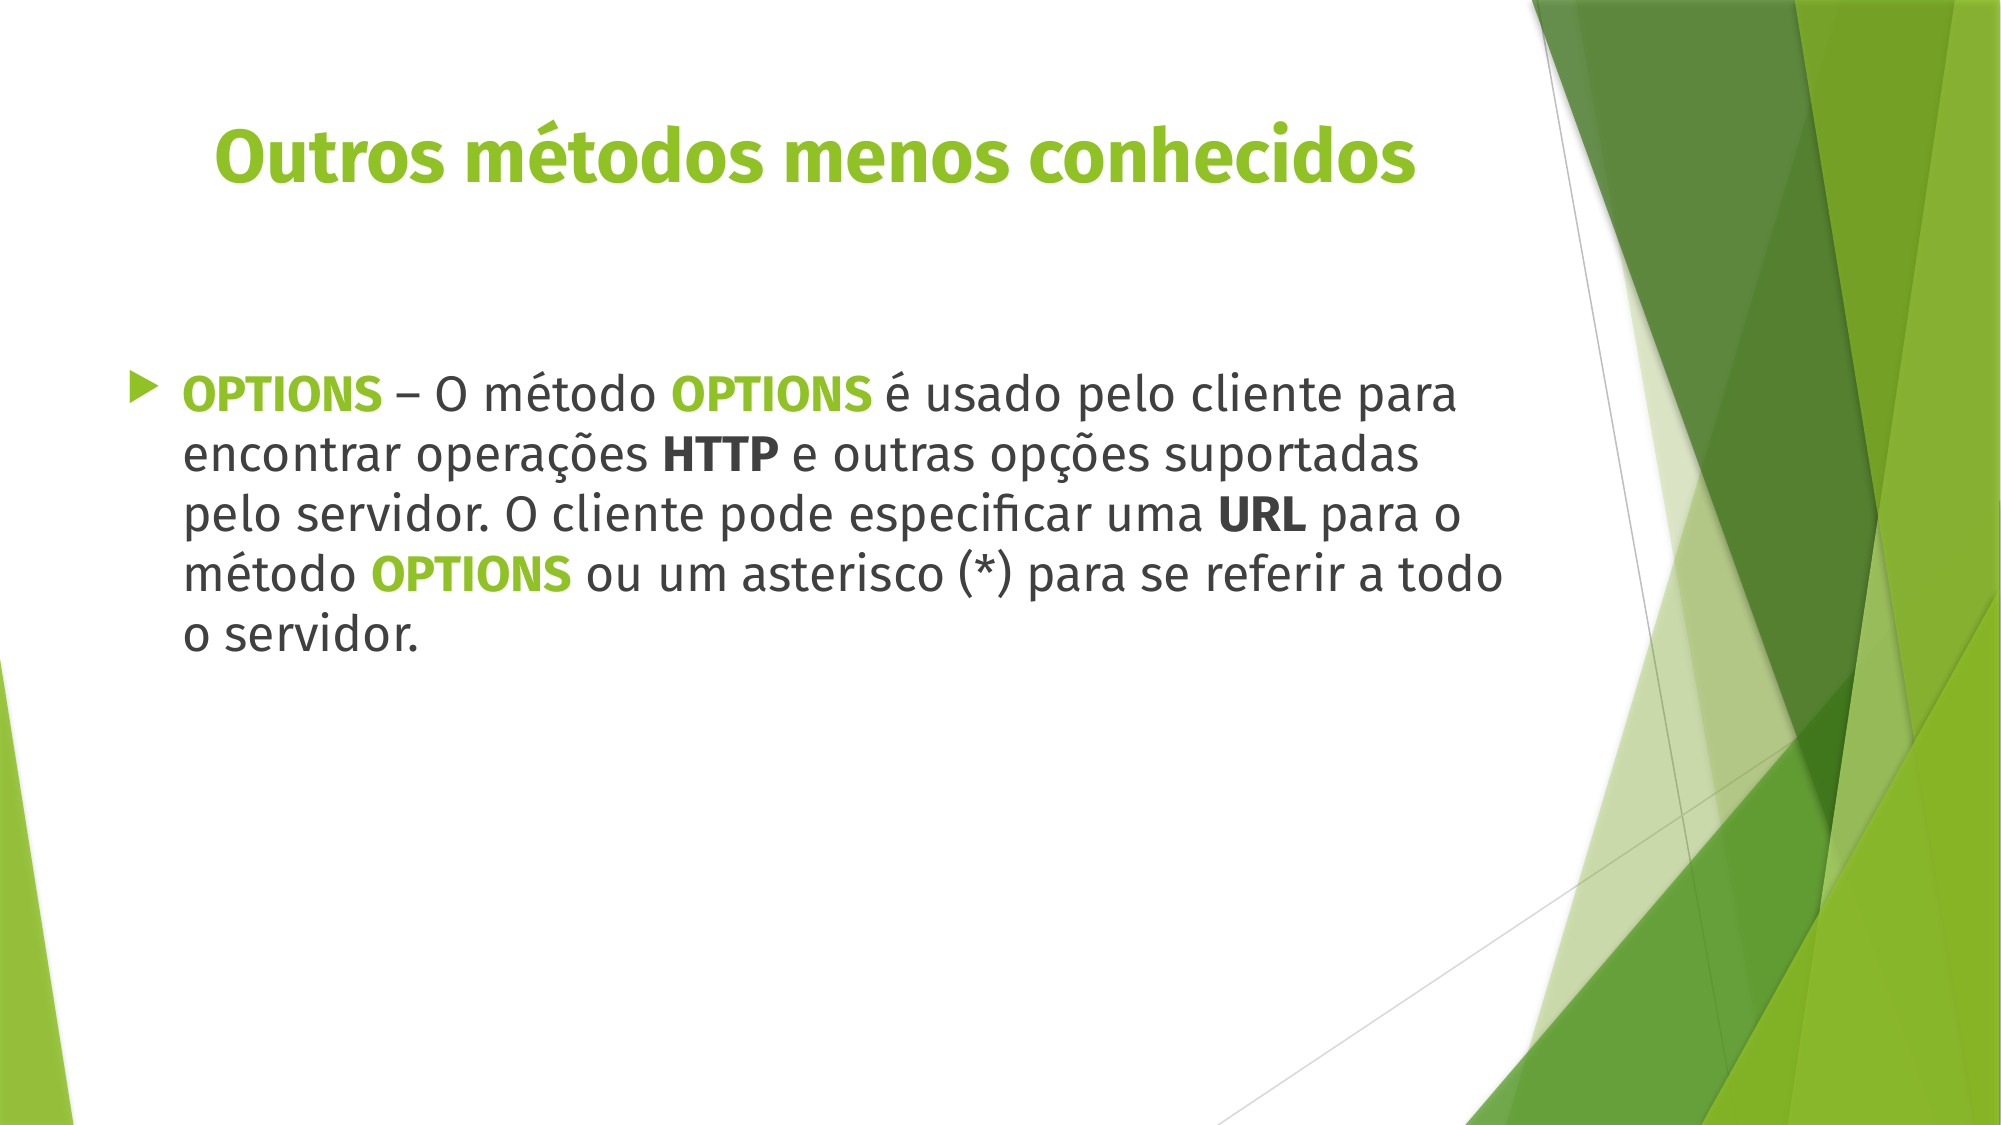

# Outros métodos menos conhecidos
OPTIONS – O método OPTIONS é usado pelo cliente para encontrar operações HTTP e outras opções suportadas pelo servidor. O cliente pode especificar uma URL para o método OPTIONS ou um asterisco (*) para se referir a todo o servidor.